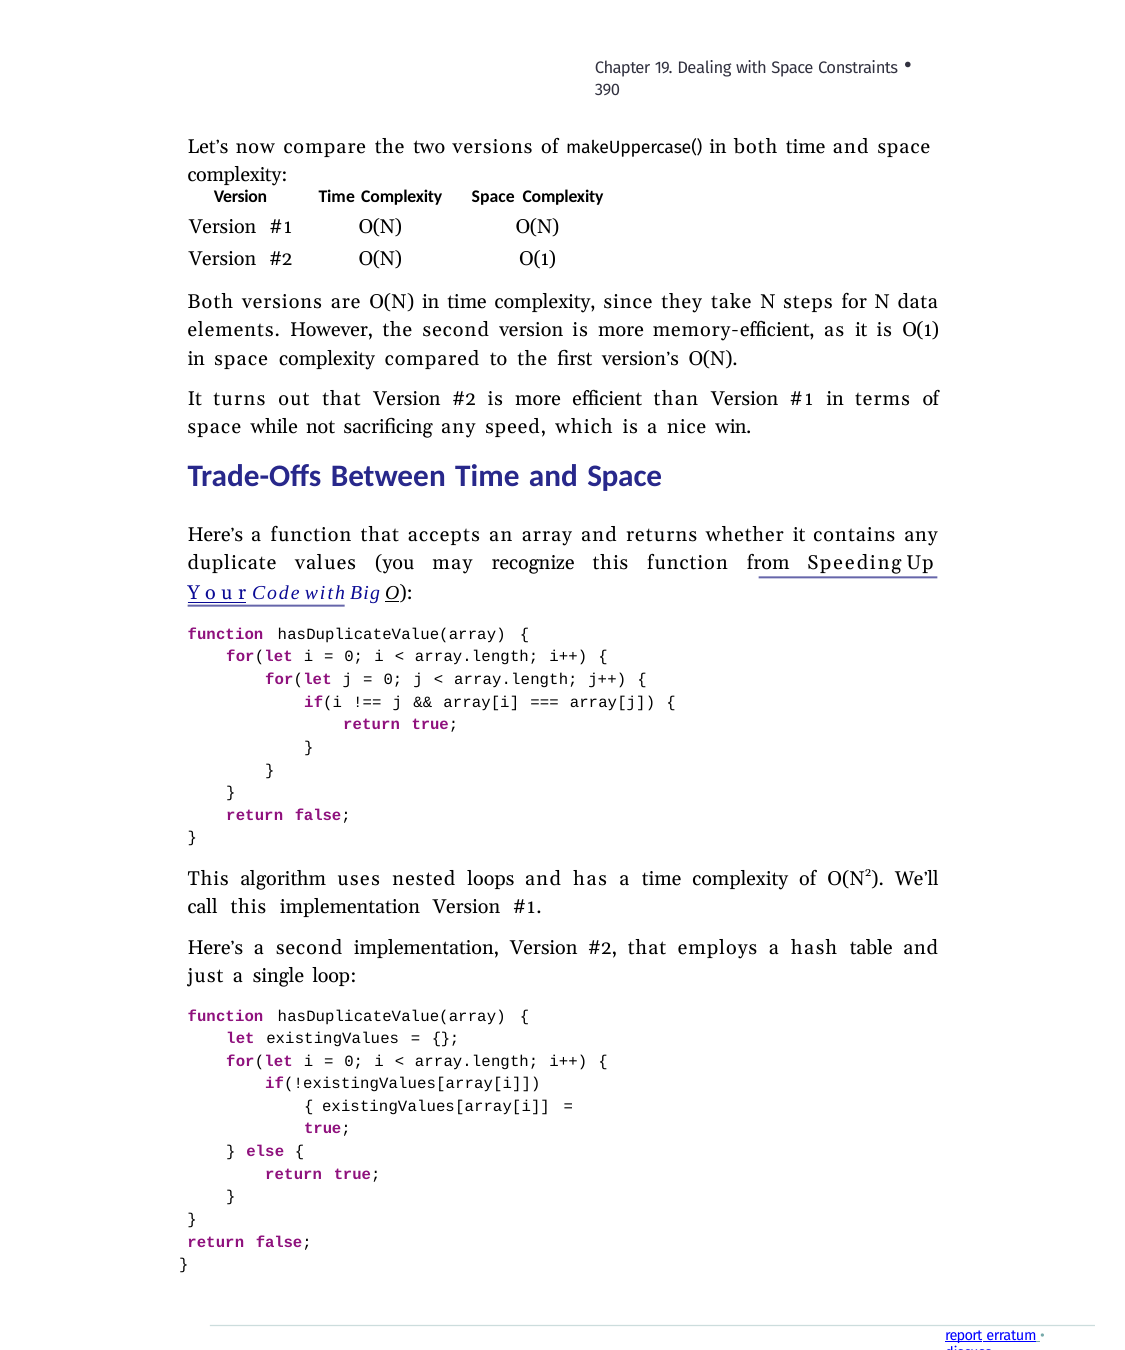

Chapter 19. Dealing with Space Constraints • 390

Let’s now compare the two versions of makeUppercase() in both time and space complexity:
Version
Version #1
Version #2
Time Complexity
O(N)
O(N)
Space Complexity
O(N)
O(1)
Both versions are O(N) in time complexity, since they take N steps for N data elements. However, the second version is more memory-efficient, as it is O(1) in space complexity compared to the first version’s O(N).
It turns out that Version #2 is more efficient than Version #1 in terms of space while not sacrificing any speed, which is a nice win.
Trade-Offs Between Time and Space
Here’s a function that accepts an array and returns whether it contains any duplicate values (you may recognize this function from Speeding Up Your Code with Big O):
function hasDuplicateValue(array) {
for(let i = 0; i < array.length; i++) {
for(let j = 0; j < array.length; j++) {
if(i !== j && array[i] === array[j]) {
return true;
}
}
}
return false;
}
This algorithm uses nested loops and has a time complexity of O(N2). We’ll call this implementation Version #1.
Here’s a second implementation, Version #2, that employs a hash table and just a single loop:
function hasDuplicateValue(array) {
let existingValues = {};
for(let i = 0; i < array.length; i++) {
if(!existingValues[array[i]]) { existingValues[array[i]] = true;
} else {
return true;
}
}
return false;
}

report erratum • discuss